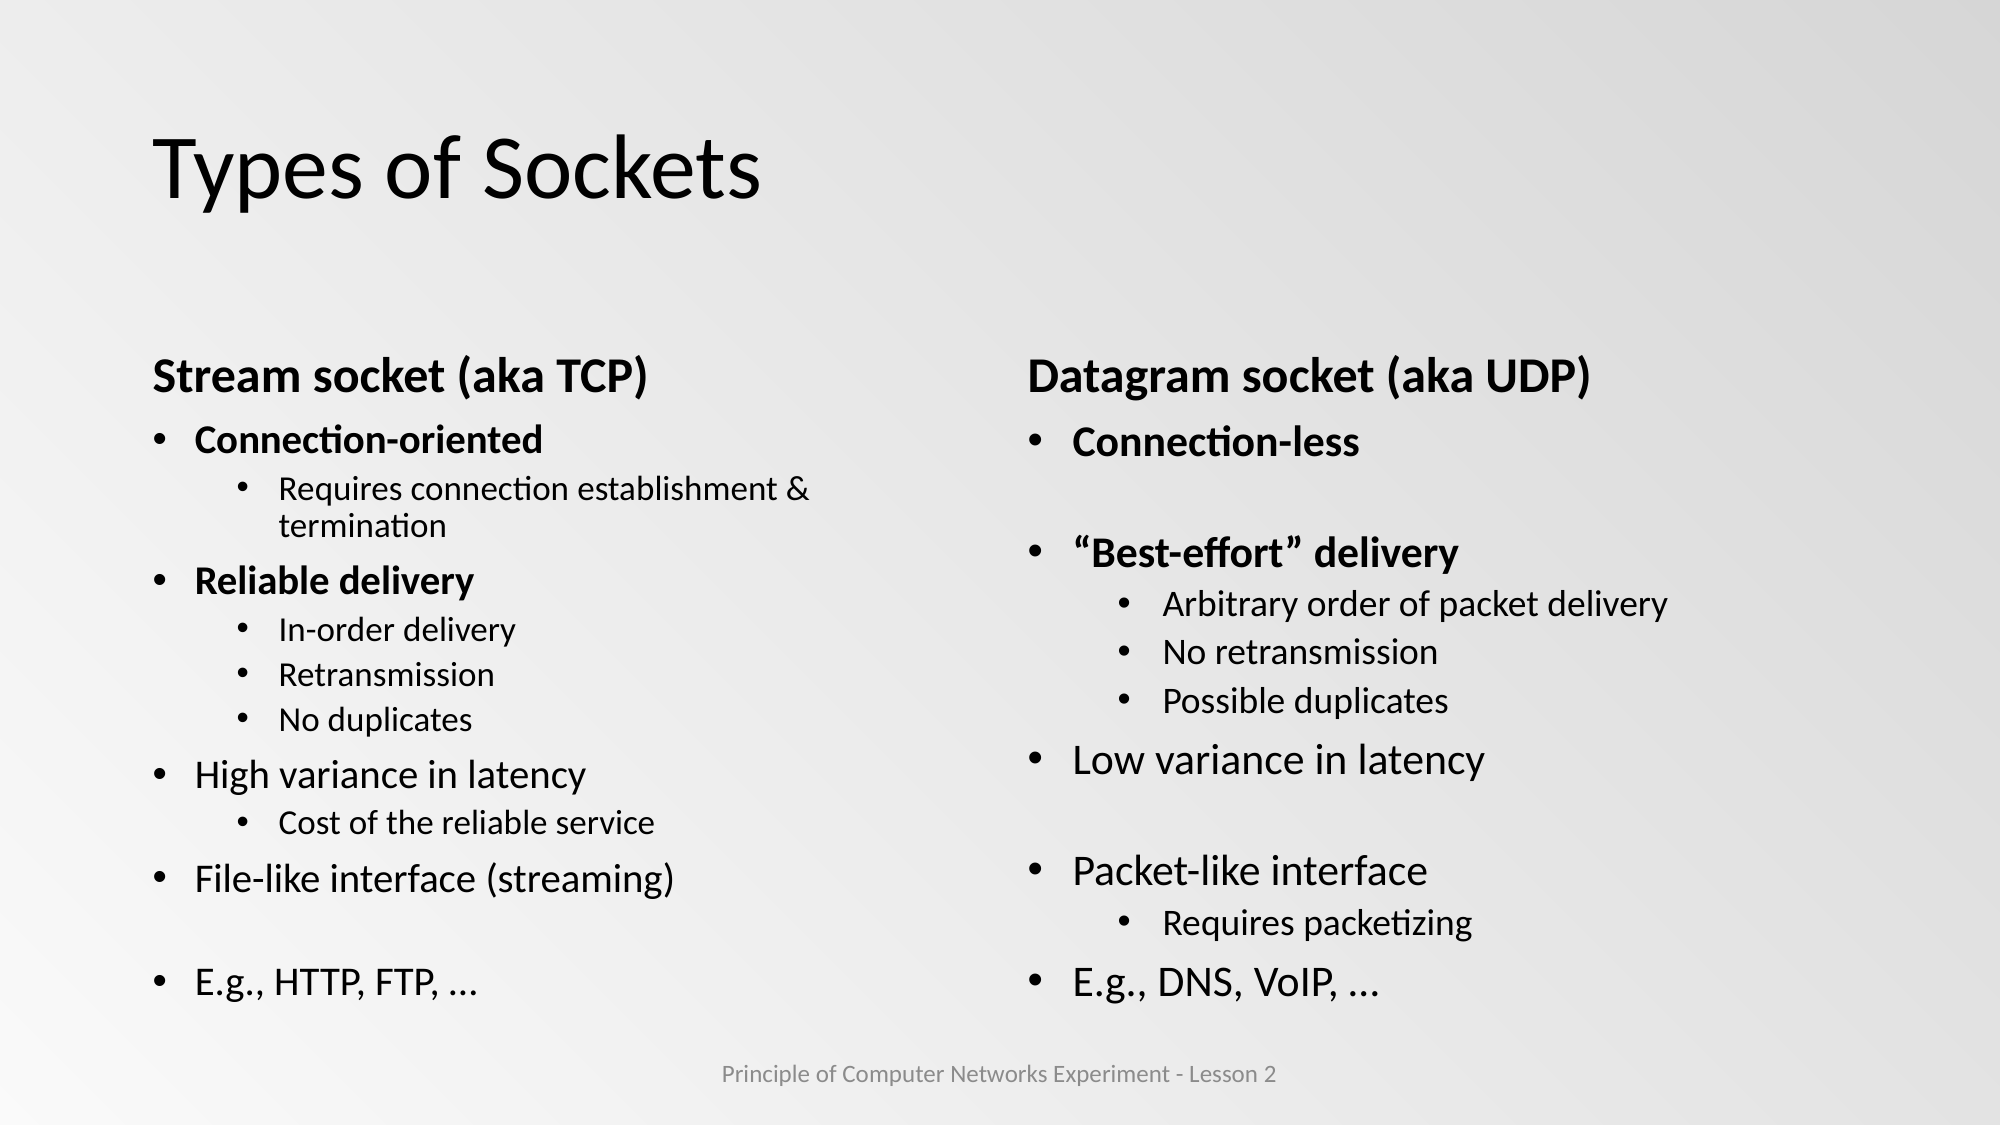

# Types of Sockets
Stream socket (aka TCP)
Datagram socket (aka UDP)
Connection-oriented
Requires connection establishment & termination
Reliable delivery
In-order delivery
Retransmission
No duplicates
High variance in latency
Cost of the reliable service
File-like interface (streaming)

E.g., HTTP, FTP, …
Connection-less

“Best-effort” delivery
Arbitrary order of packet delivery
No retransmission
Possible duplicates
Low variance in latency

Packet-like interface
Requires packetizing
E.g., DNS, VoIP, …

Principle of Computer Networks Experiment - Lesson 2
50